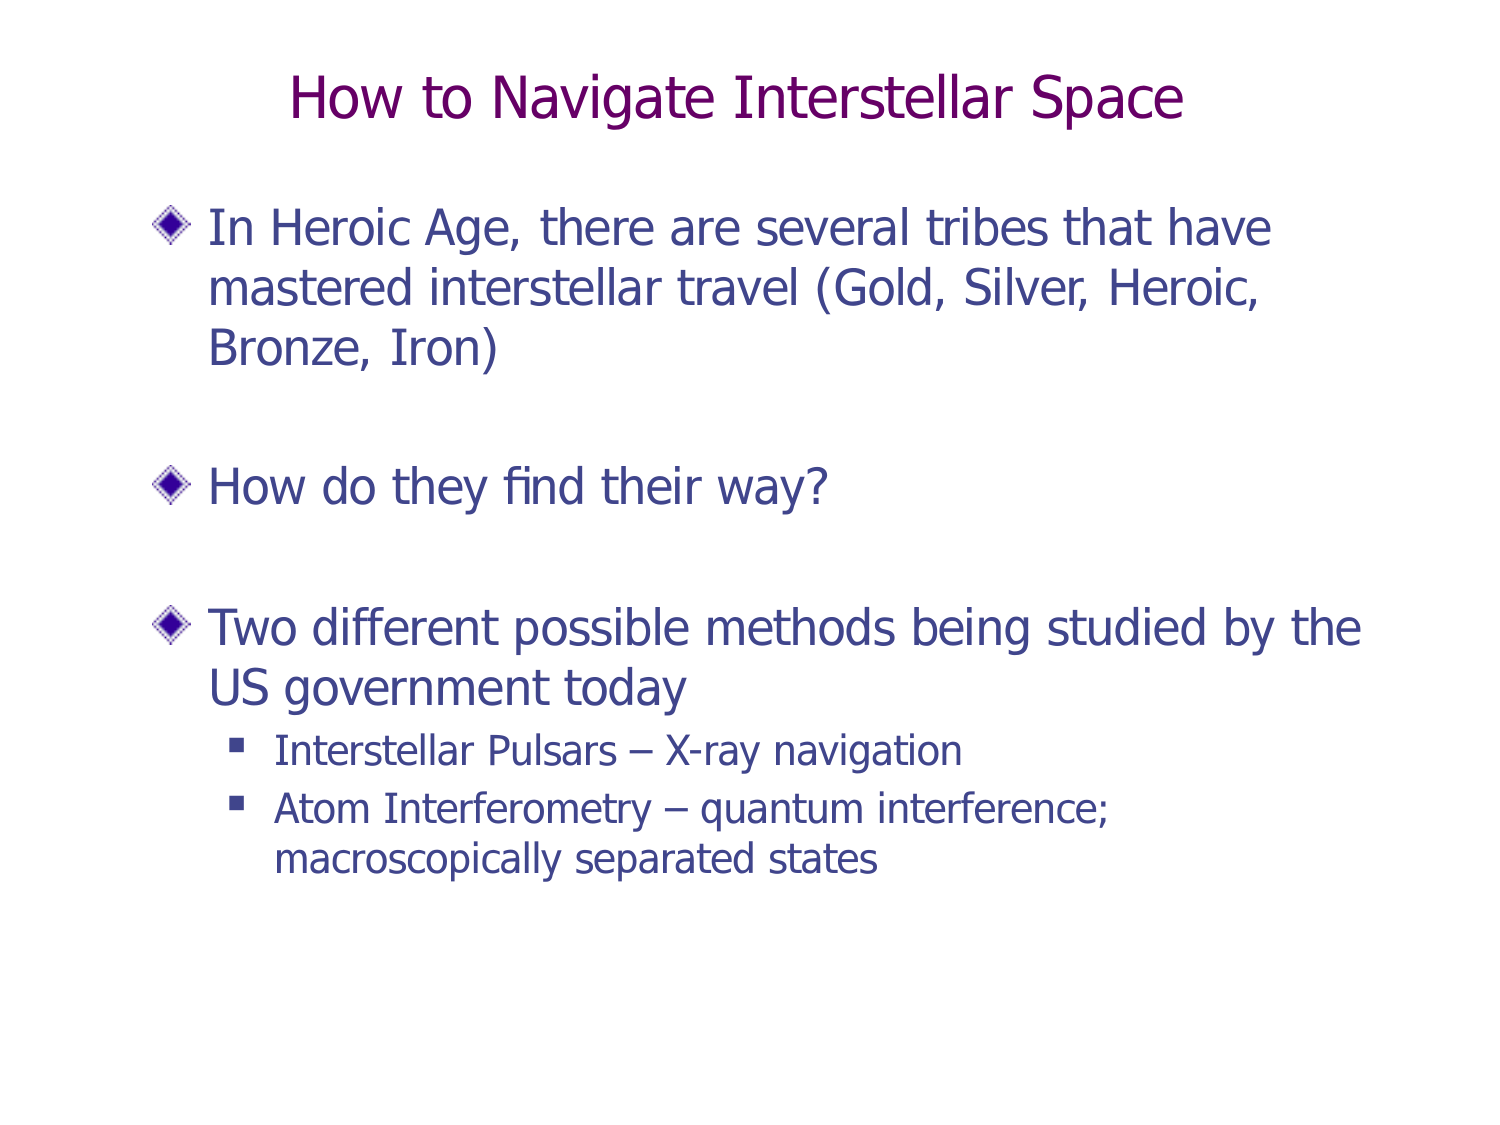

# How to Navigate Interstellar Space
In Heroic Age, there are several tribes that have mastered interstellar travel (Gold, Silver, Heroic, Bronze, Iron)

How do they find their way?

Two different possible methods being studied by the US government today
Interstellar Pulsars – X-ray navigation
Atom Interferometry – quantum interference; macroscopically separated states